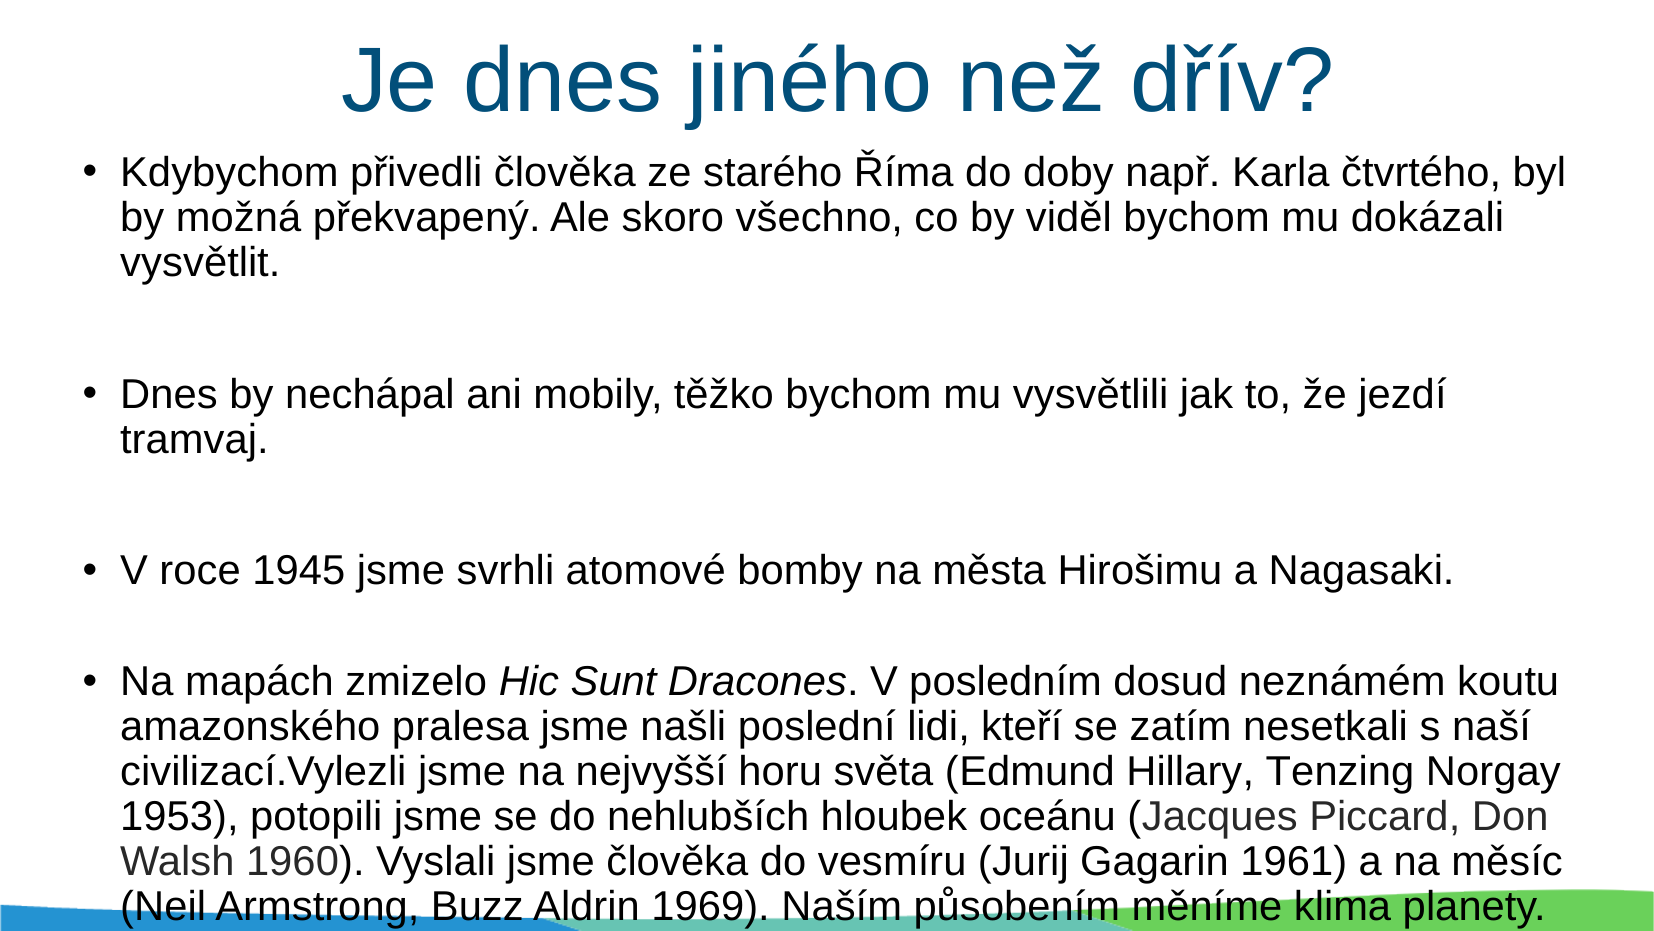

# Je dnes jiného než dřív?
Kdybychom přivedli člověka ze starého Říma do doby např. Karla čtvrtého, byl by možná překvapený. Ale skoro všechno, co by viděl bychom mu dokázali vysvětlit.

Dnes by nechápal ani mobily, těžko bychom mu vysvětlili jak to, že jezdí tramvaj.

V roce 1945 jsme svrhli atomové bomby na města Hirošimu a Nagasaki.
Na mapách zmizelo Hic Sunt Dracones. V posledním dosud neznámém koutu amazonského pralesa jsme našli poslední lidi, kteří se zatím nesetkali s naší civilizací.Vylezli jsme na nejvyšší horu světa (Edmund Hillary, Tenzing Norgay 1953), potopili jsme se do nehlubších hloubek oceánu (Jacques Piccard, Don Walsh 1960). Vyslali jsme člověka do vesmíru (Jurij Gagarin 1961) a na měsíc (Neil Armstrong, Buzz Aldrin 1969). Naším působením měníme klima planety.

21. století - vyvíjíme technologie umělé inteligence (AI) a editaci genetického kódu (CRISPr), máme autonomní zbraně. Nevstupujeme do zakázaného území?